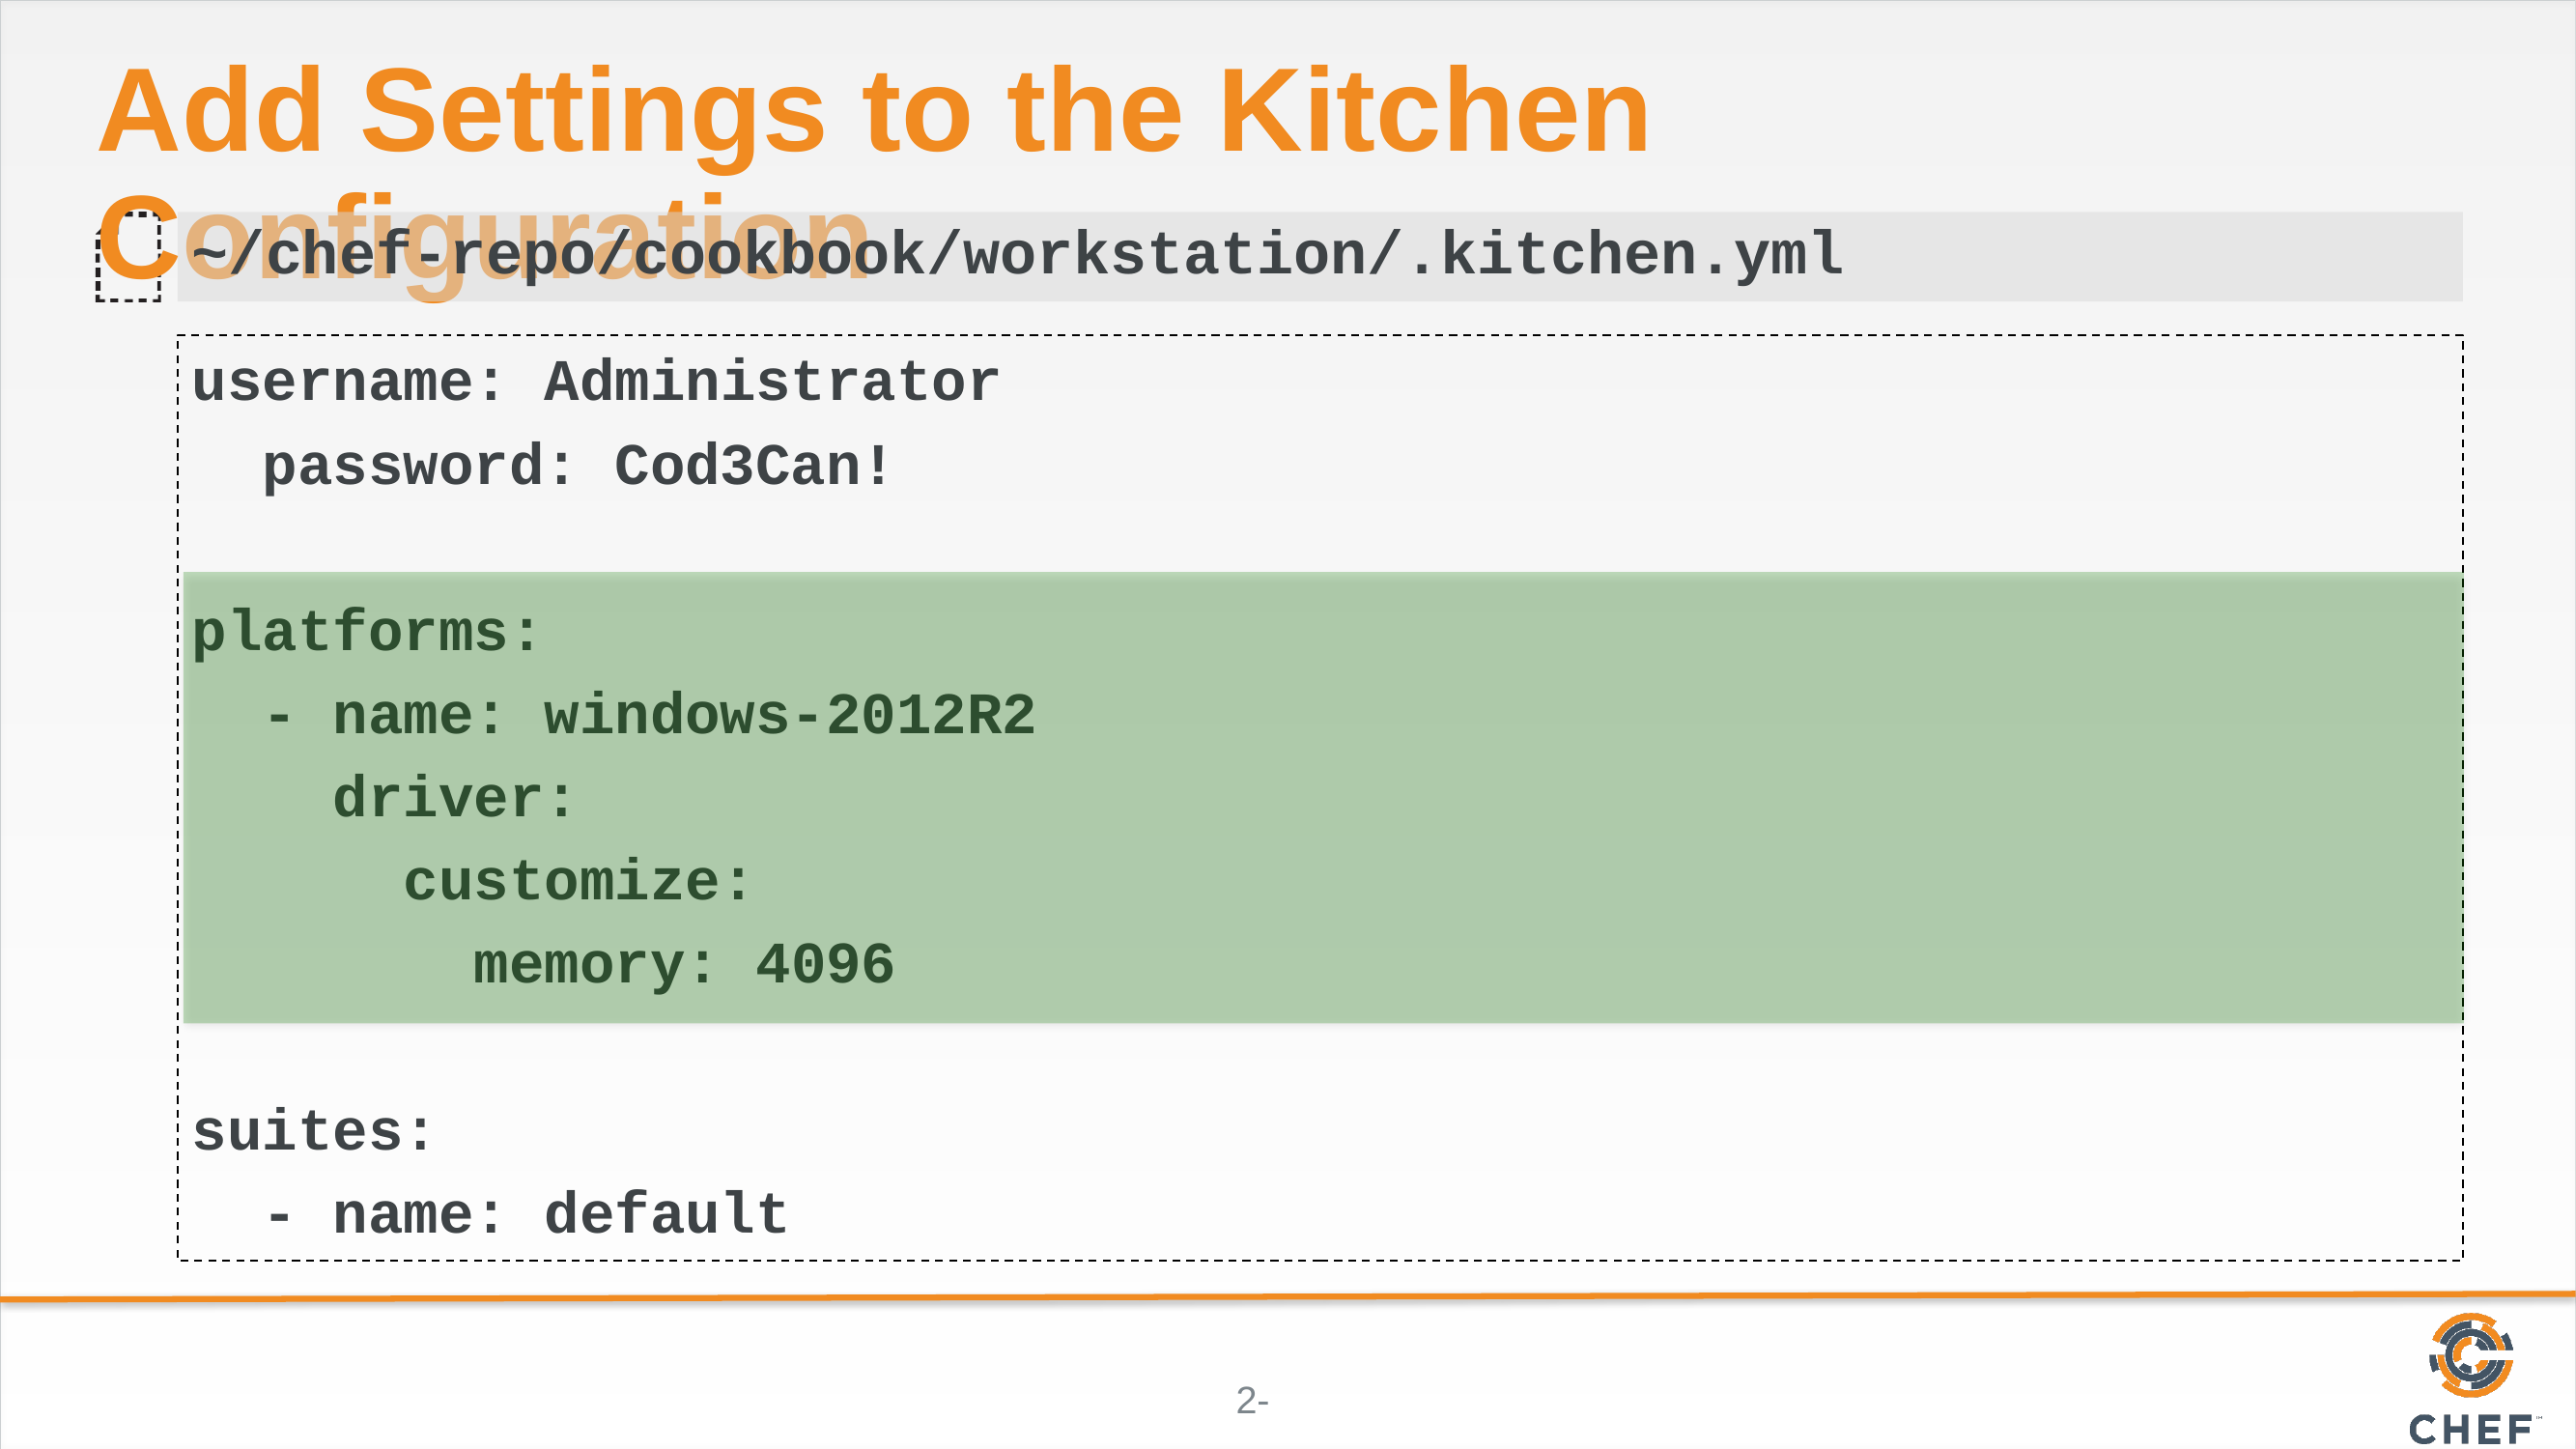

# Add Settings to the Kitchen Configuration
~/chef-repo/cookbook/workstation/.kitchen.yml
username: Administrator
  password: Cod3Can!

platforms:
  - name: windows-2012R2
    driver:
      customize:
        memory: 4096

suites:
  - name: default